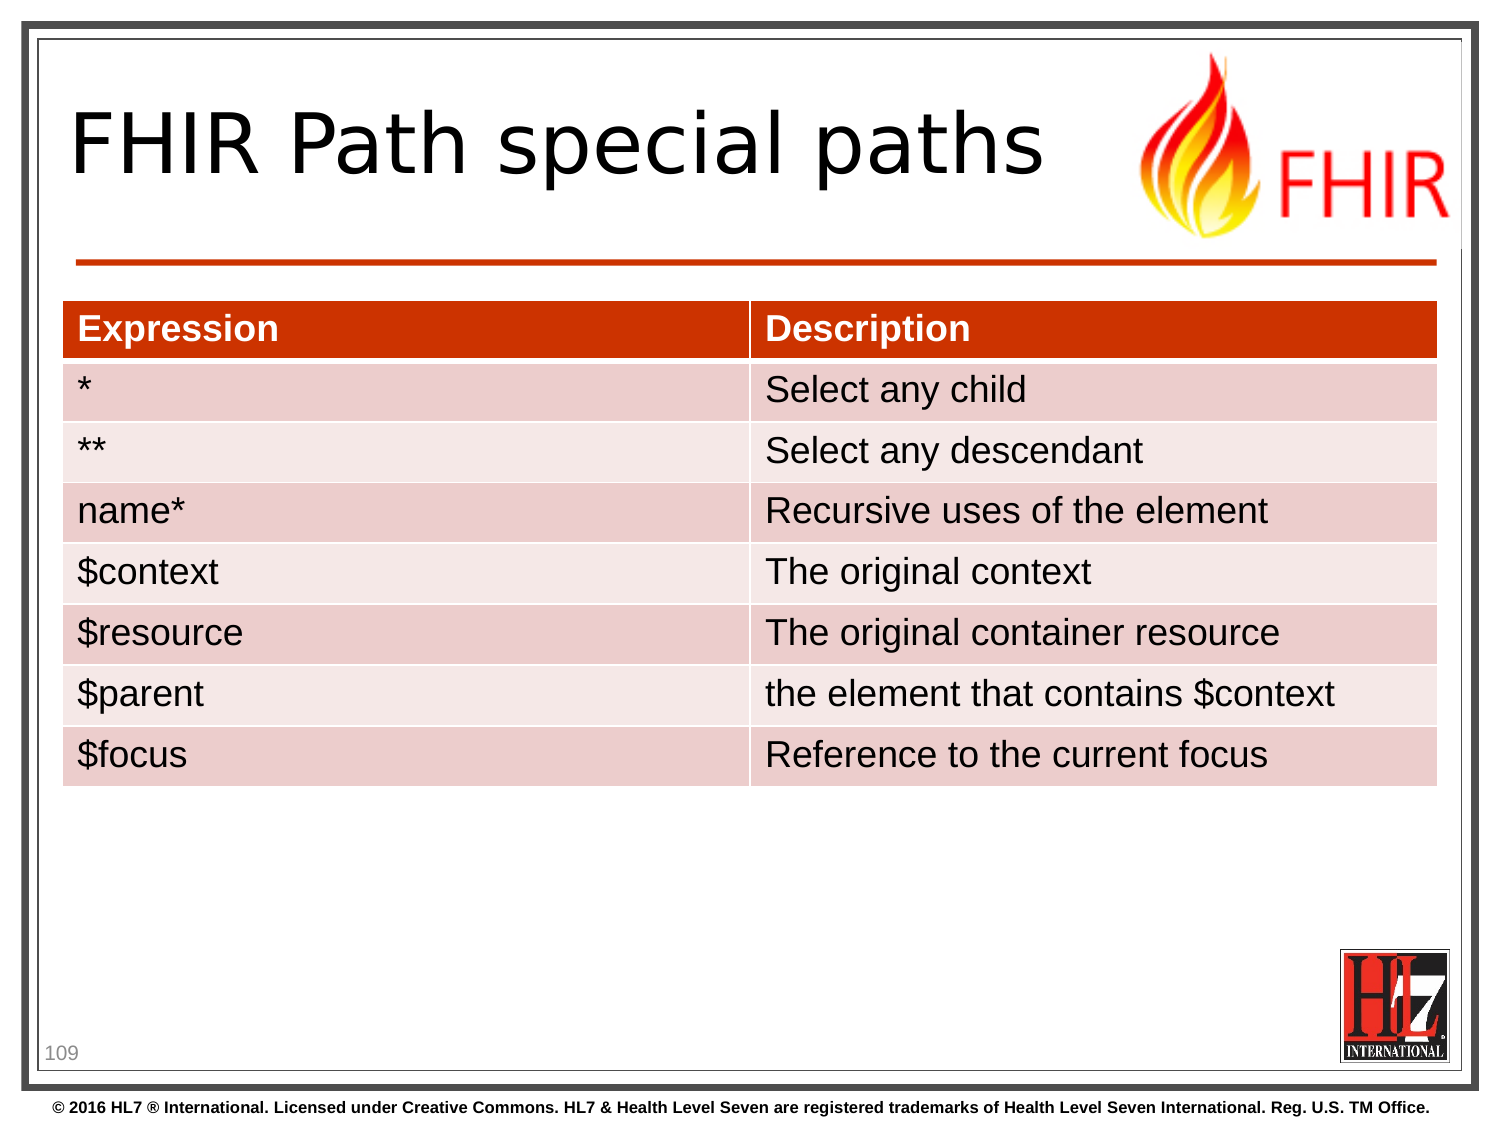

# FHIR Path special paths
| Expression | Description |
| --- | --- |
| \* | Select any child |
| \*\* | Select any descendant |
| name\* | Recursive uses of the element |
| $context | The original context |
| $resource | The original container resource |
| $parent | the element that contains $context |
| $focus | Reference to the current focus |
109